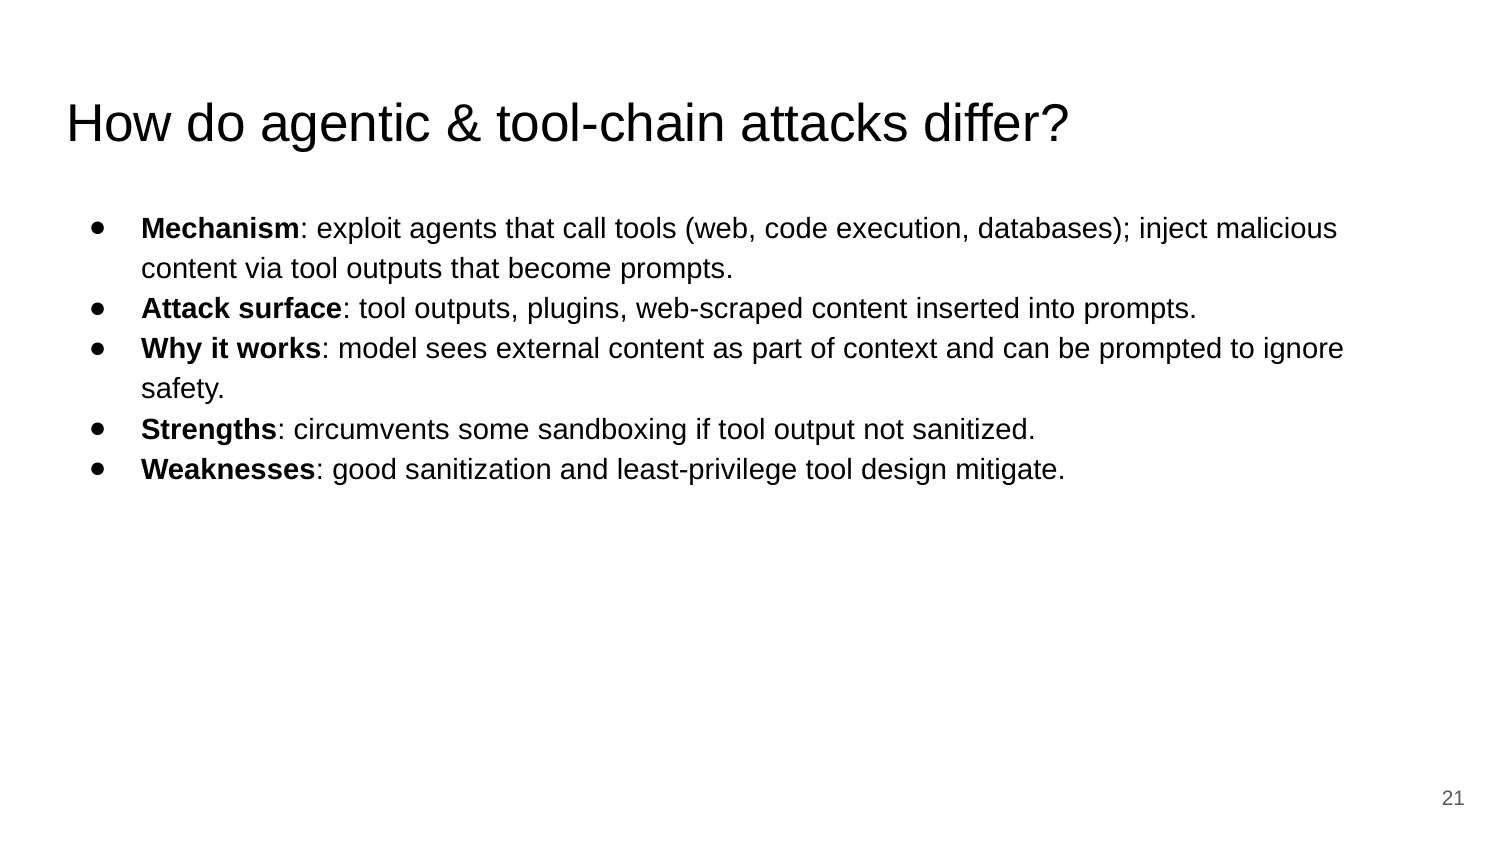

# How do agentic & tool-chain attacks differ?
Mechanism: exploit agents that call tools (web, code execution, databases); inject malicious content via tool outputs that become prompts.
Attack surface: tool outputs, plugins, web-scraped content inserted into prompts.
Why it works: model sees external content as part of context and can be prompted to ignore safety.
Strengths: circumvents some sandboxing if tool output not sanitized.
Weaknesses: good sanitization and least-privilege tool design mitigate.
21